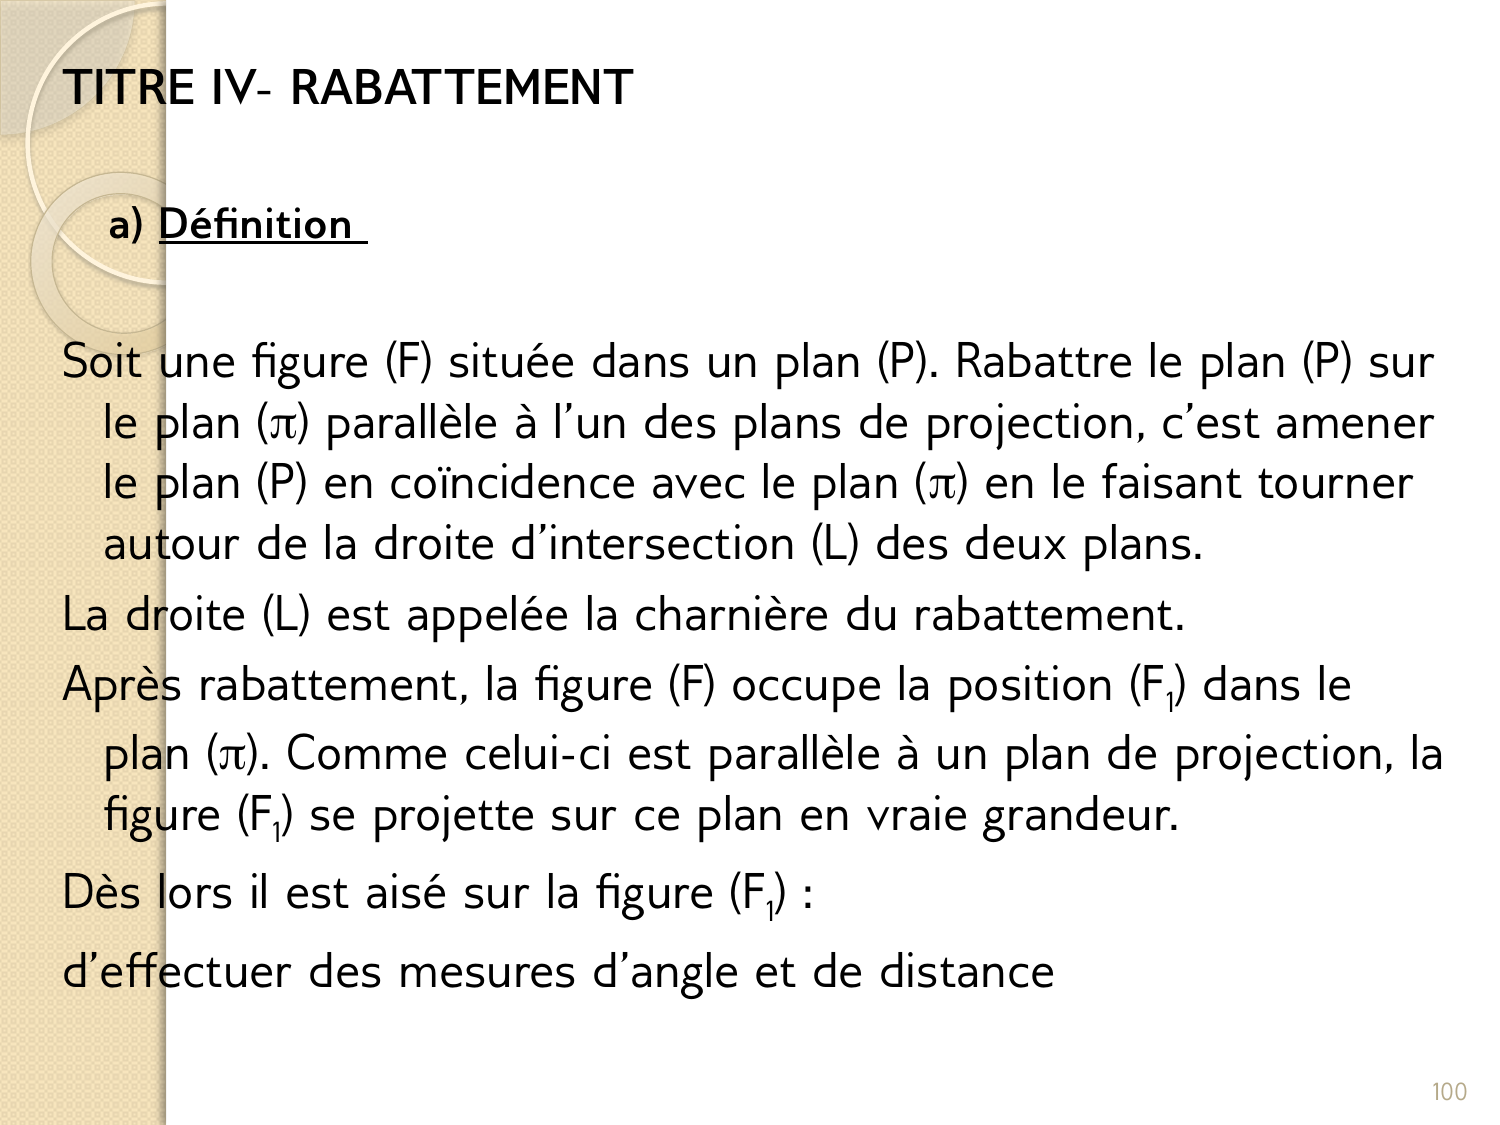

TITRE IV- RABATTEMENT

a) Définition

Soit une figure (F) située dans un plan (P). Rabattre le plan (P) sur le plan (π) parallèle à l’un des plans de projection, c’est amener le plan (P) en coïncidence avec le plan (π) en le faisant tourner autour de la droite d’intersection (L) des deux plans.
La droite (L) est appelée la charnière du rabattement.
Après rabattement, la figure (F) occupe la position (F1) dans le plan (π). Comme celui-ci est parallèle à un plan de projection, la figure (F1) se projette sur ce plan en vraie grandeur.
Dès lors il est aisé sur la figure (F1) :
d’effectuer des mesures d’angle et de distance

100